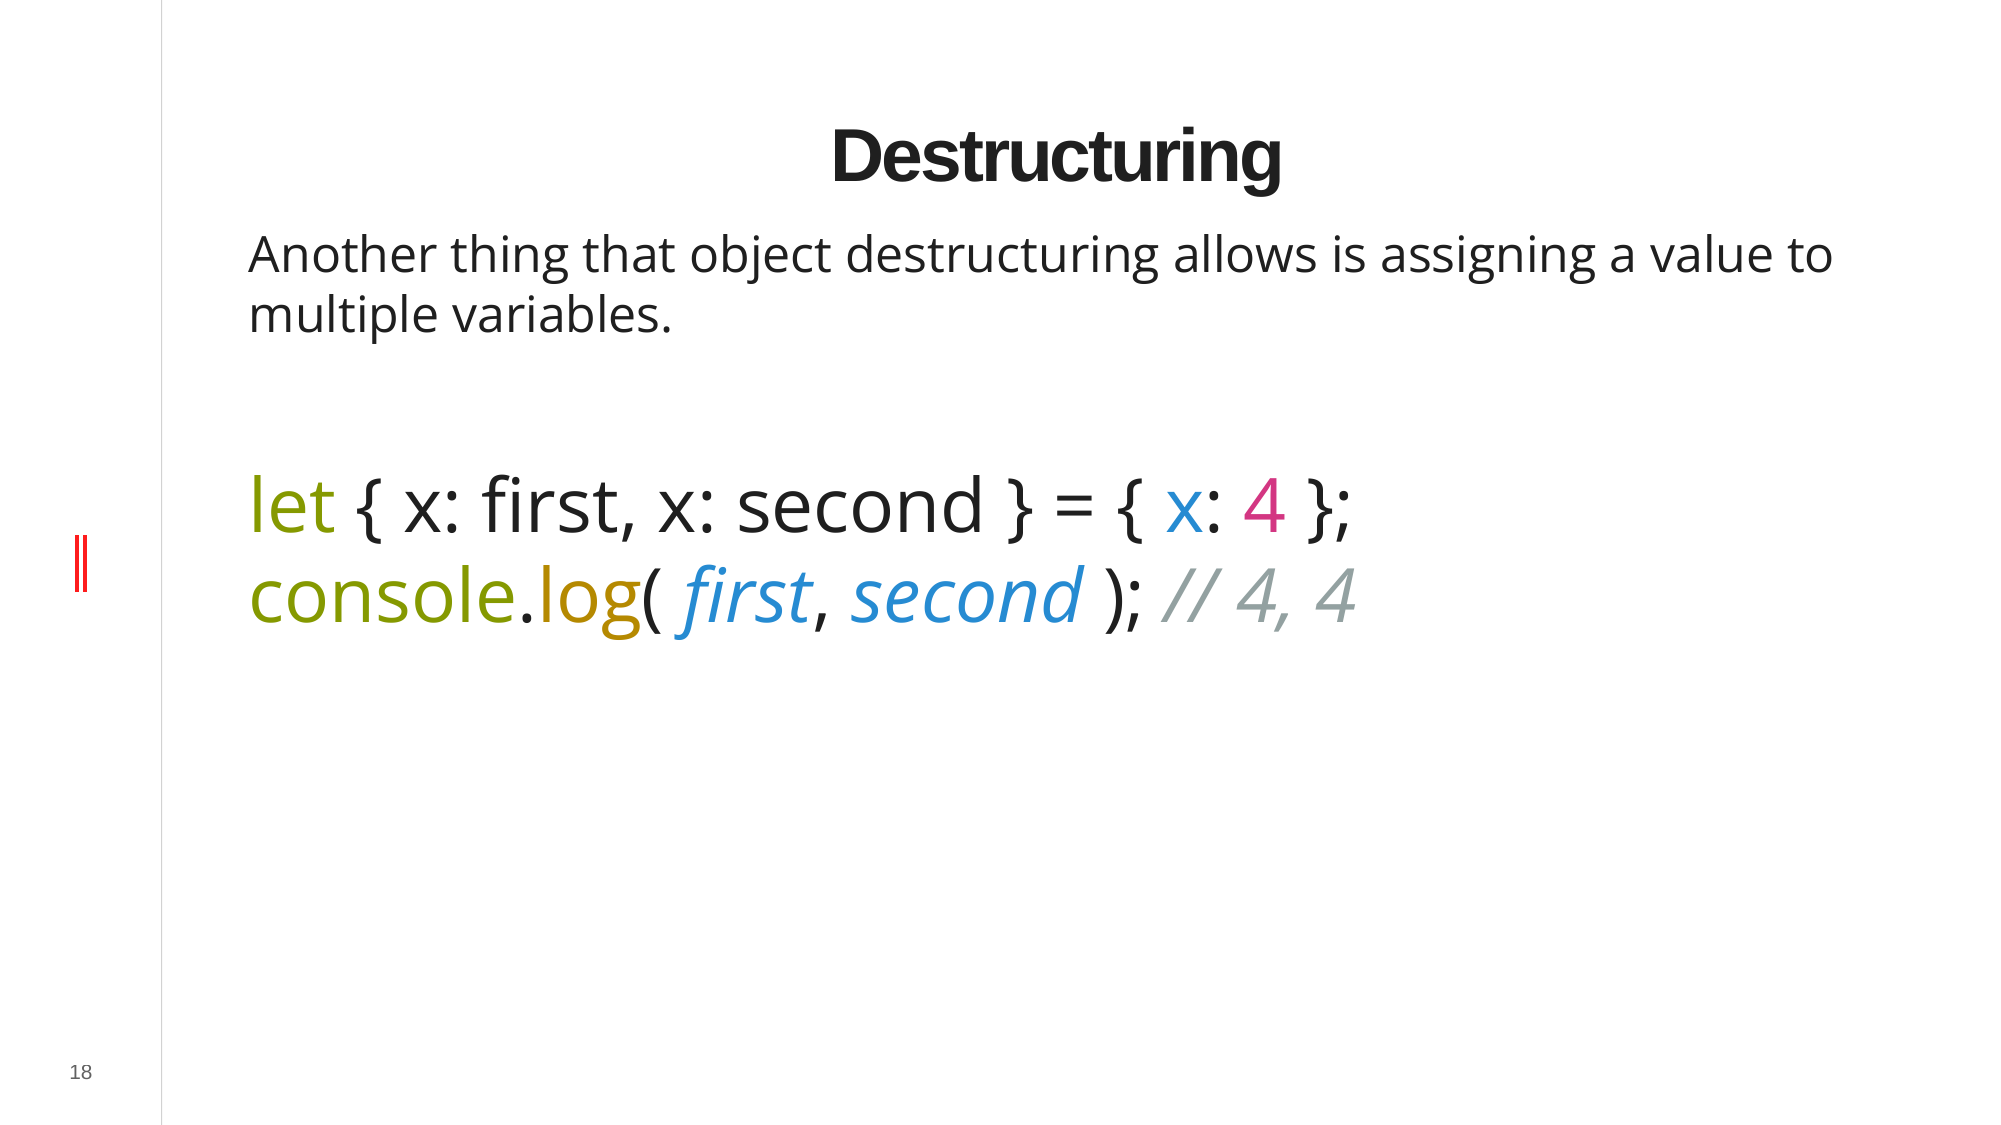

# Destructuring
Another thing that object destructuring allows is assigning a value to multiple variables.
let { x: first, x: second } = { x: 4 };
console.log( first, second ); // 4, 4
18